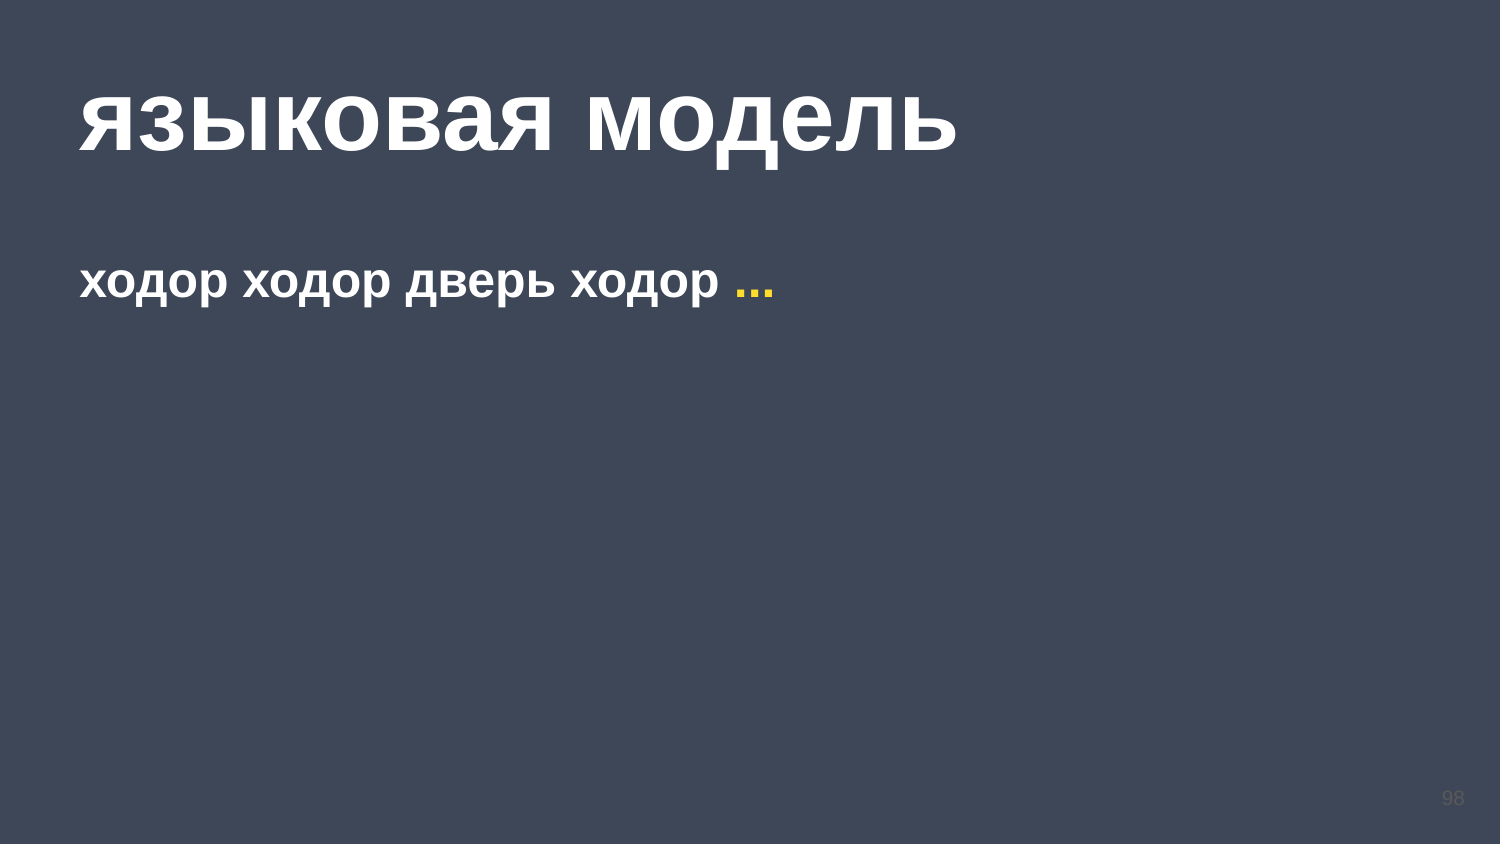

языковая модель
ходор ходор дверь ходор ...
98